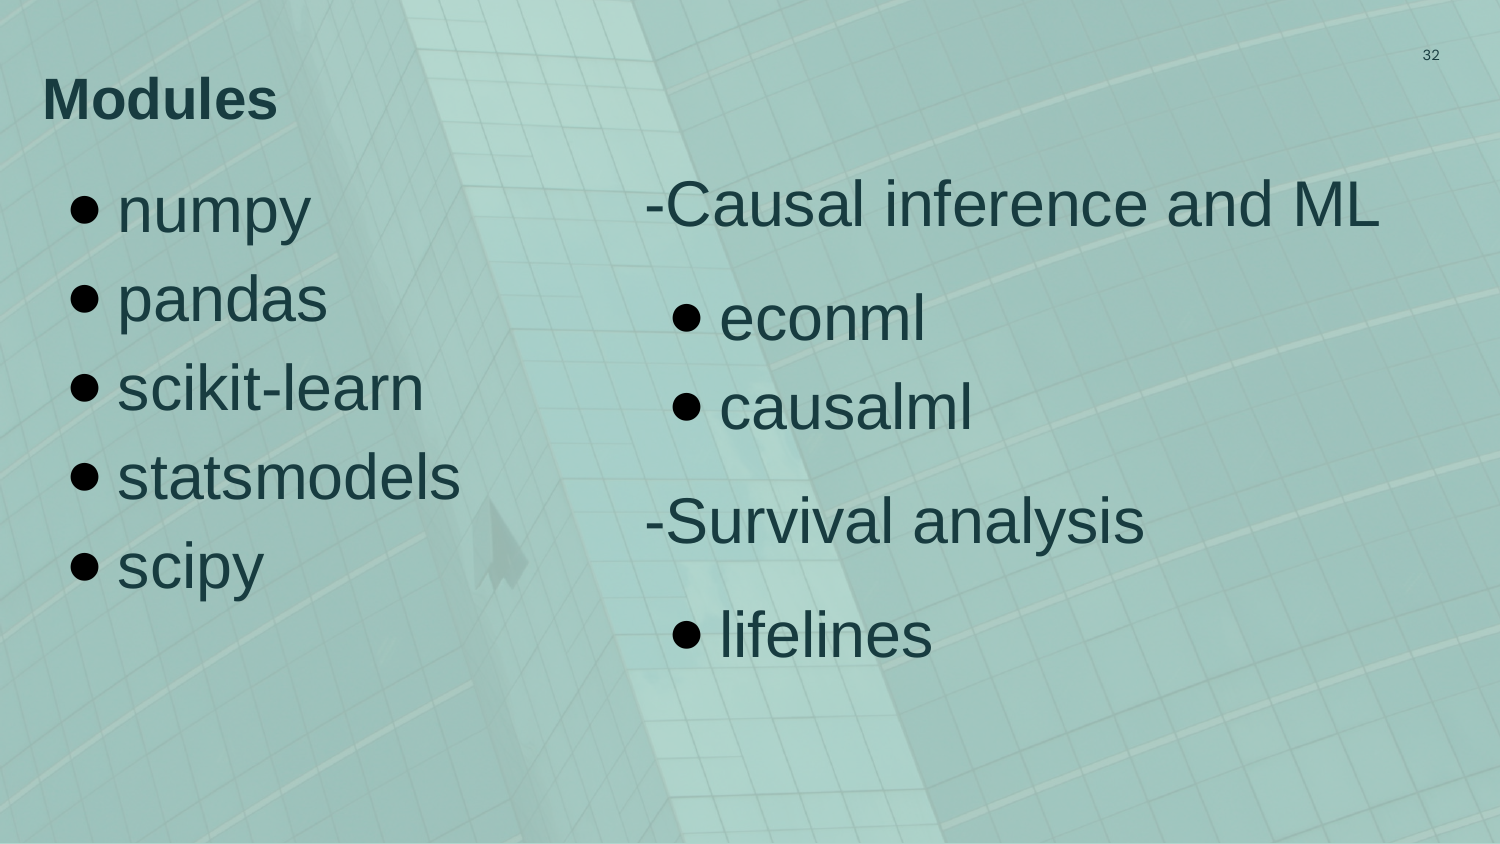

32
-Causal inference and ML
econml
causalml
-Survival analysis
lifelines
# Modules
numpy
pandas
scikit-learn
statsmodels
scipy